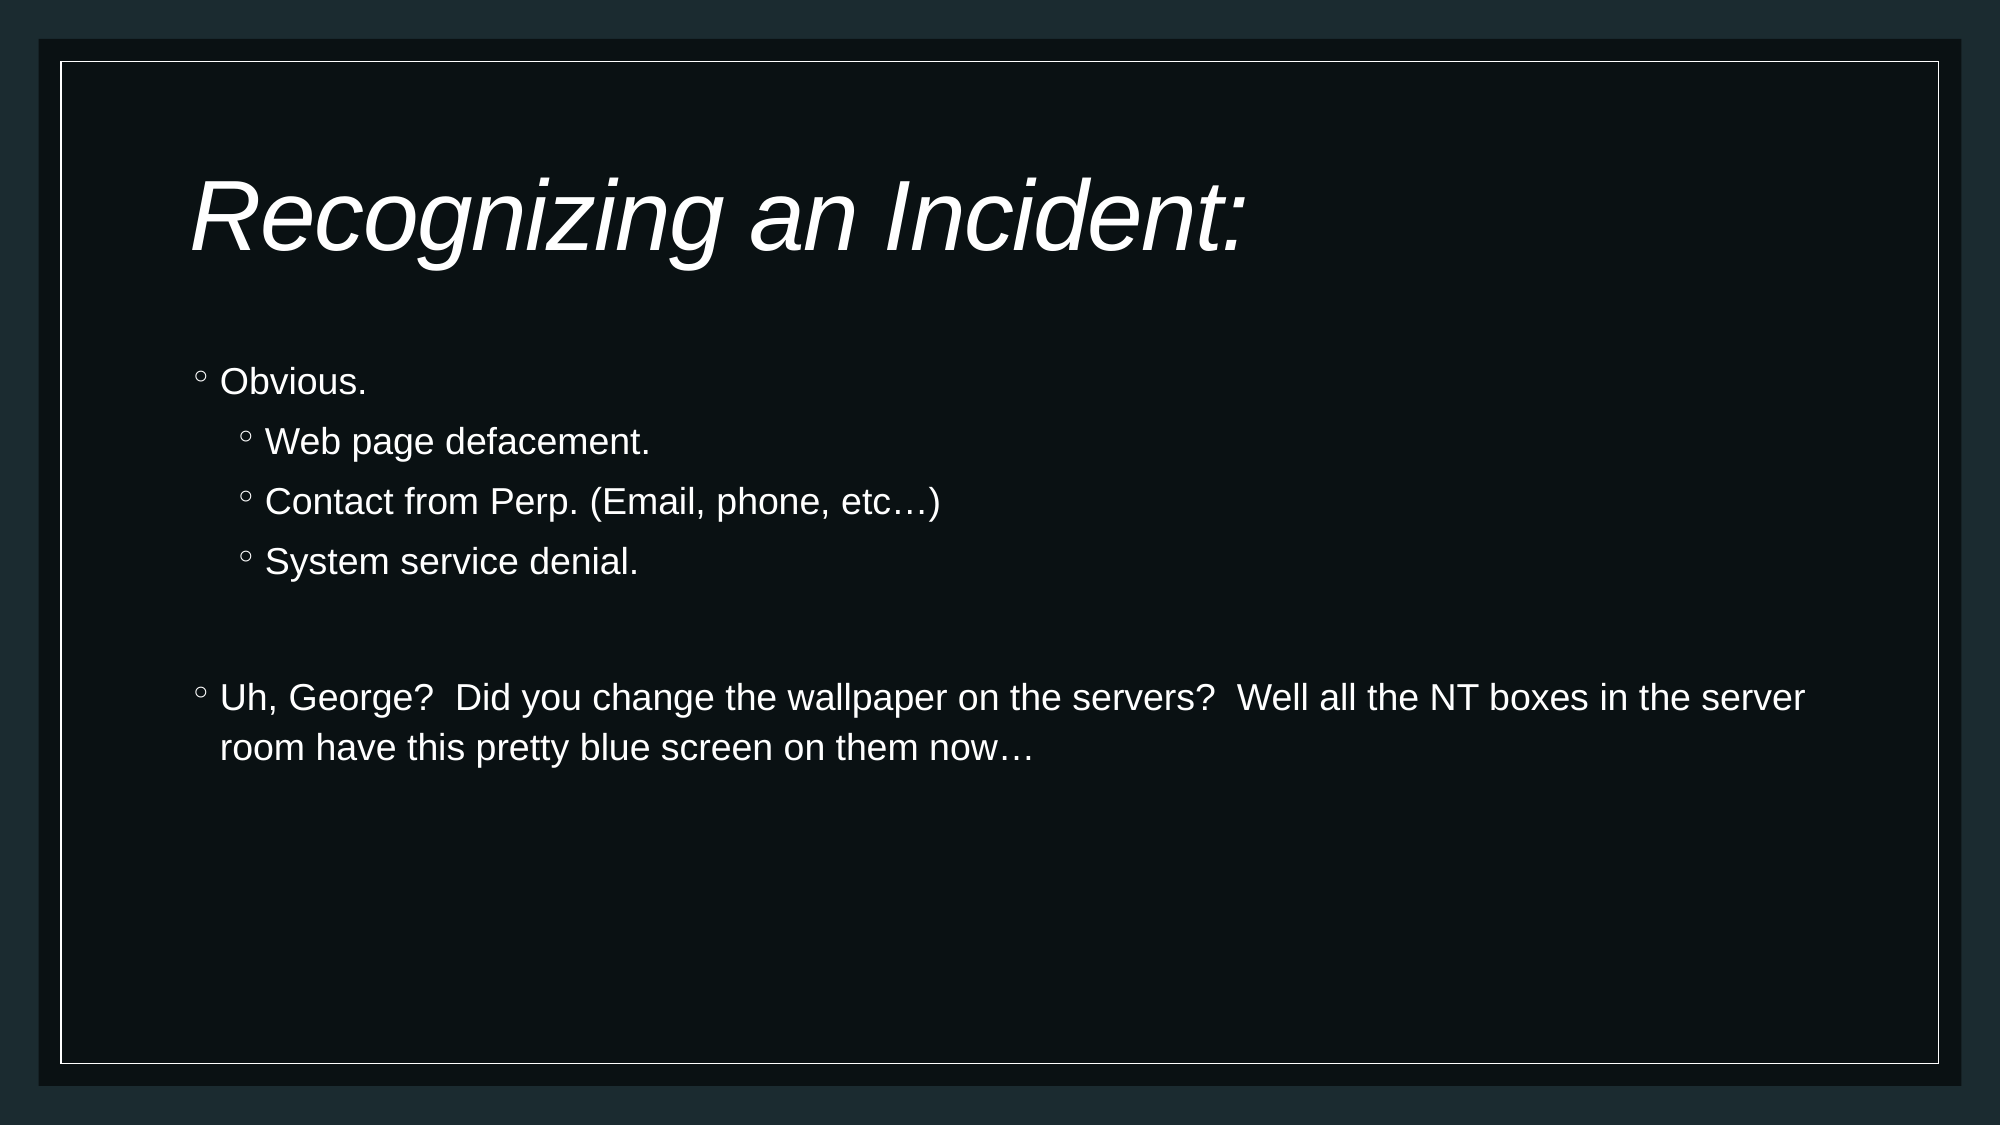

# Recognizing an Incident:
Obvious.
Web page defacement.
Contact from Perp. (Email, phone, etc…)
System service denial.

Uh, George?  Did you change the wallpaper on the servers?  Well all the NT boxes in the server room have this pretty blue screen on them now…